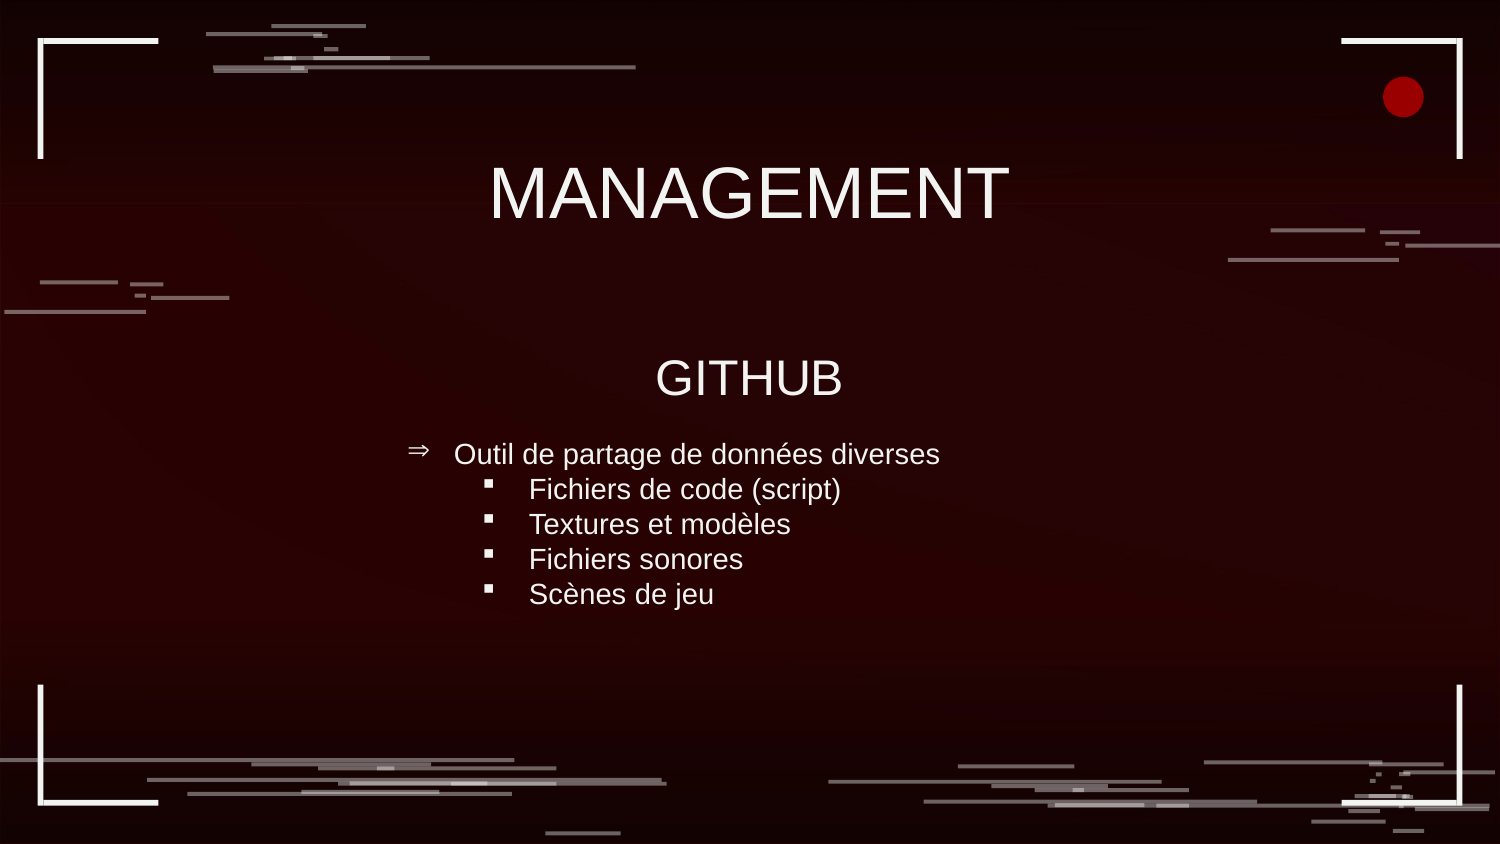

MANAGEMENT

GITHUB
Outil de partage de données diverses
Fichiers de code (script)
Textures et modèles
Fichiers sonores
Scènes de jeu